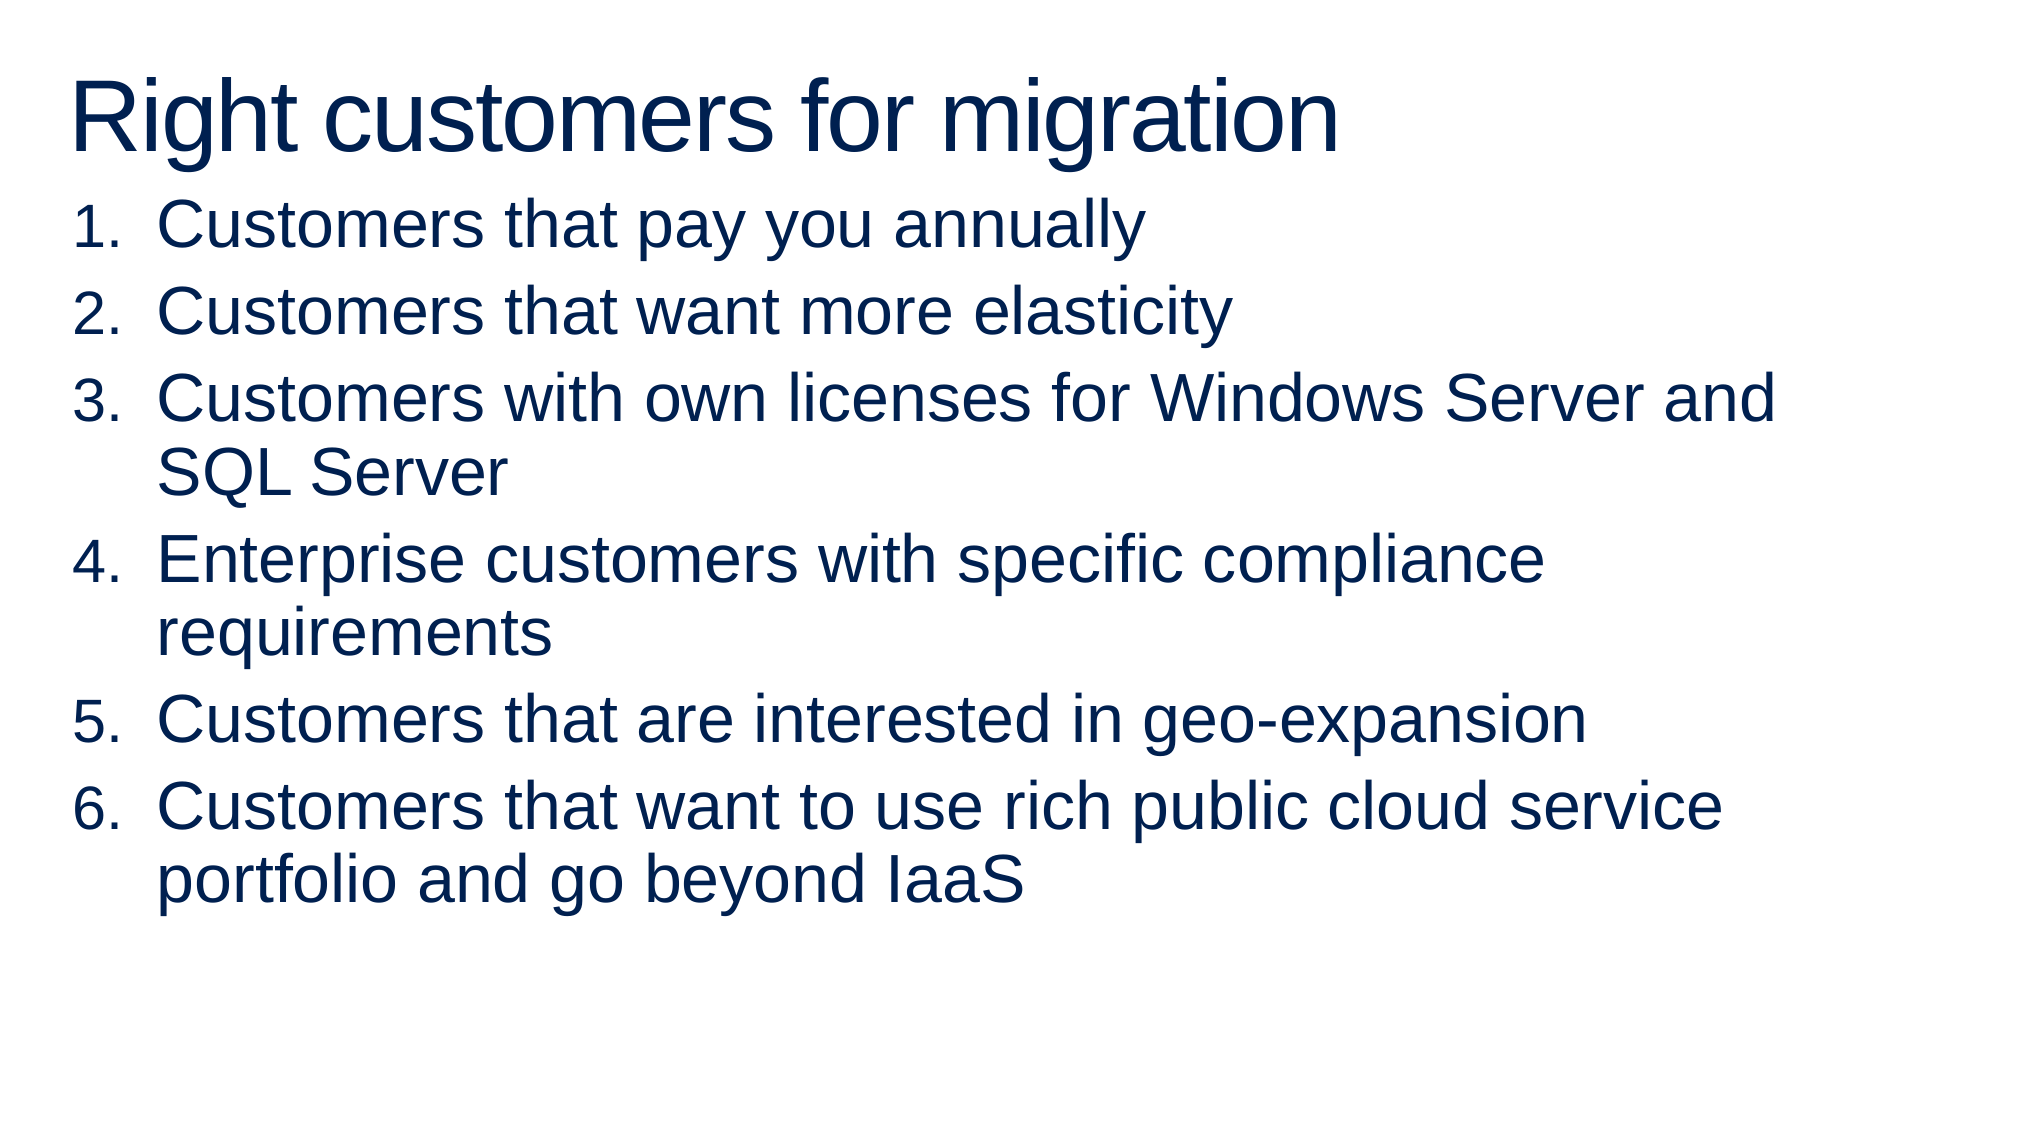

# Right customers for migration
Customers that pay you annually
Customers that want more elasticity
Customers with own licenses for Windows Server and SQL Server
Enterprise customers with specific compliance requirements
Customers that are interested in geo-expansion
Customers that want to use rich public cloud service portfolio and go beyond IaaS